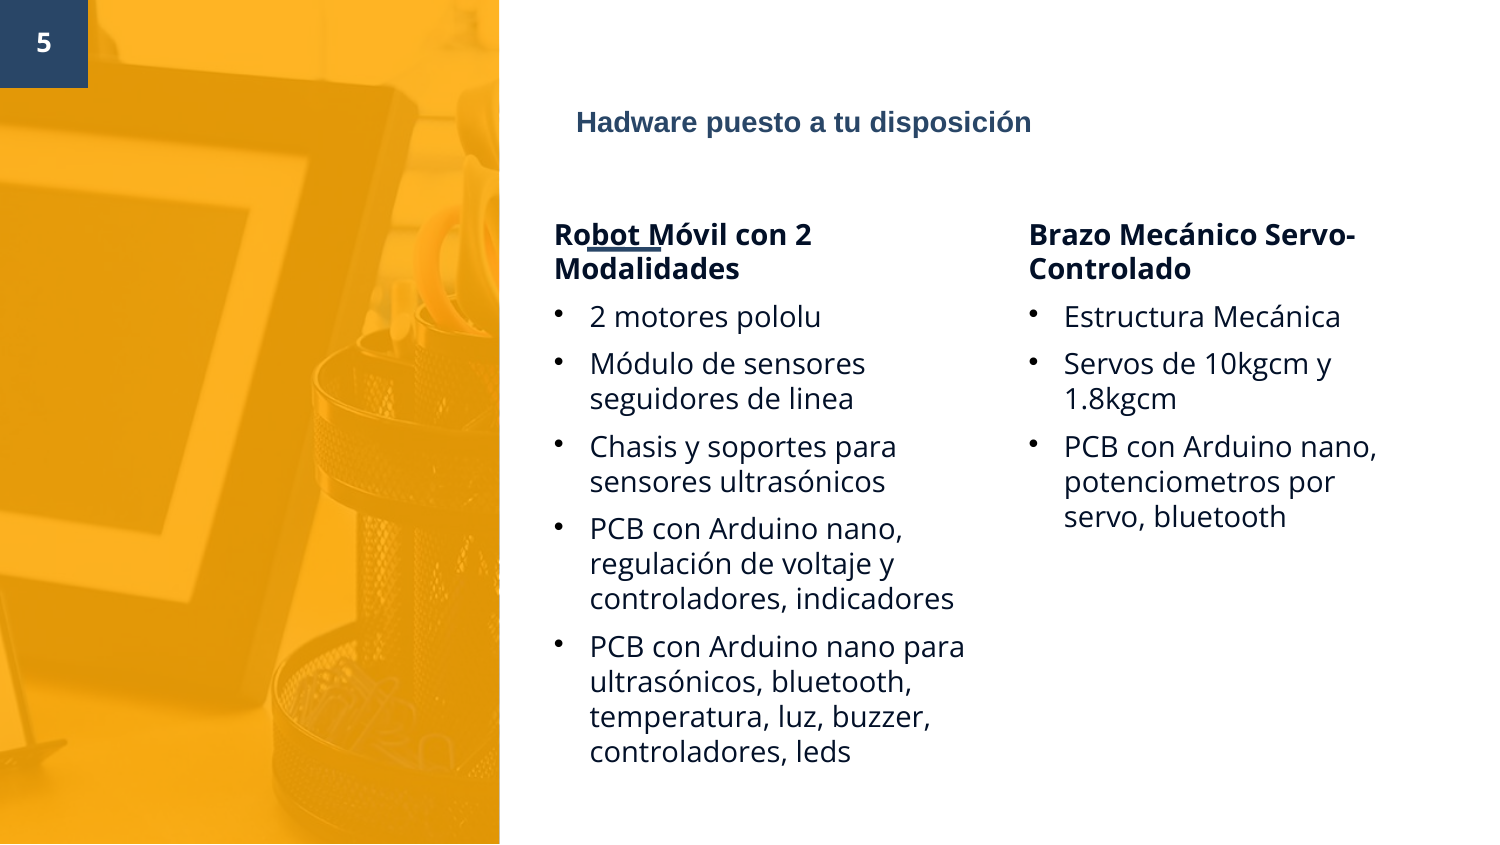

5
Hadware puesto a tu disposición
Robot Móvil con 2 Modalidades
2 motores pololu
Módulo de sensores seguidores de linea
Chasis y soportes para sensores ultrasónicos
PCB con Arduino nano, regulación de voltaje y controladores, indicadores
PCB con Arduino nano para ultrasónicos, bluetooth, temperatura, luz, buzzer, controladores, leds
Brazo Mecánico Servo-Controlado
Estructura Mecánica
Servos de 10kgcm y 1.8kgcm
PCB con Arduino nano, potenciometros por servo, bluetooth